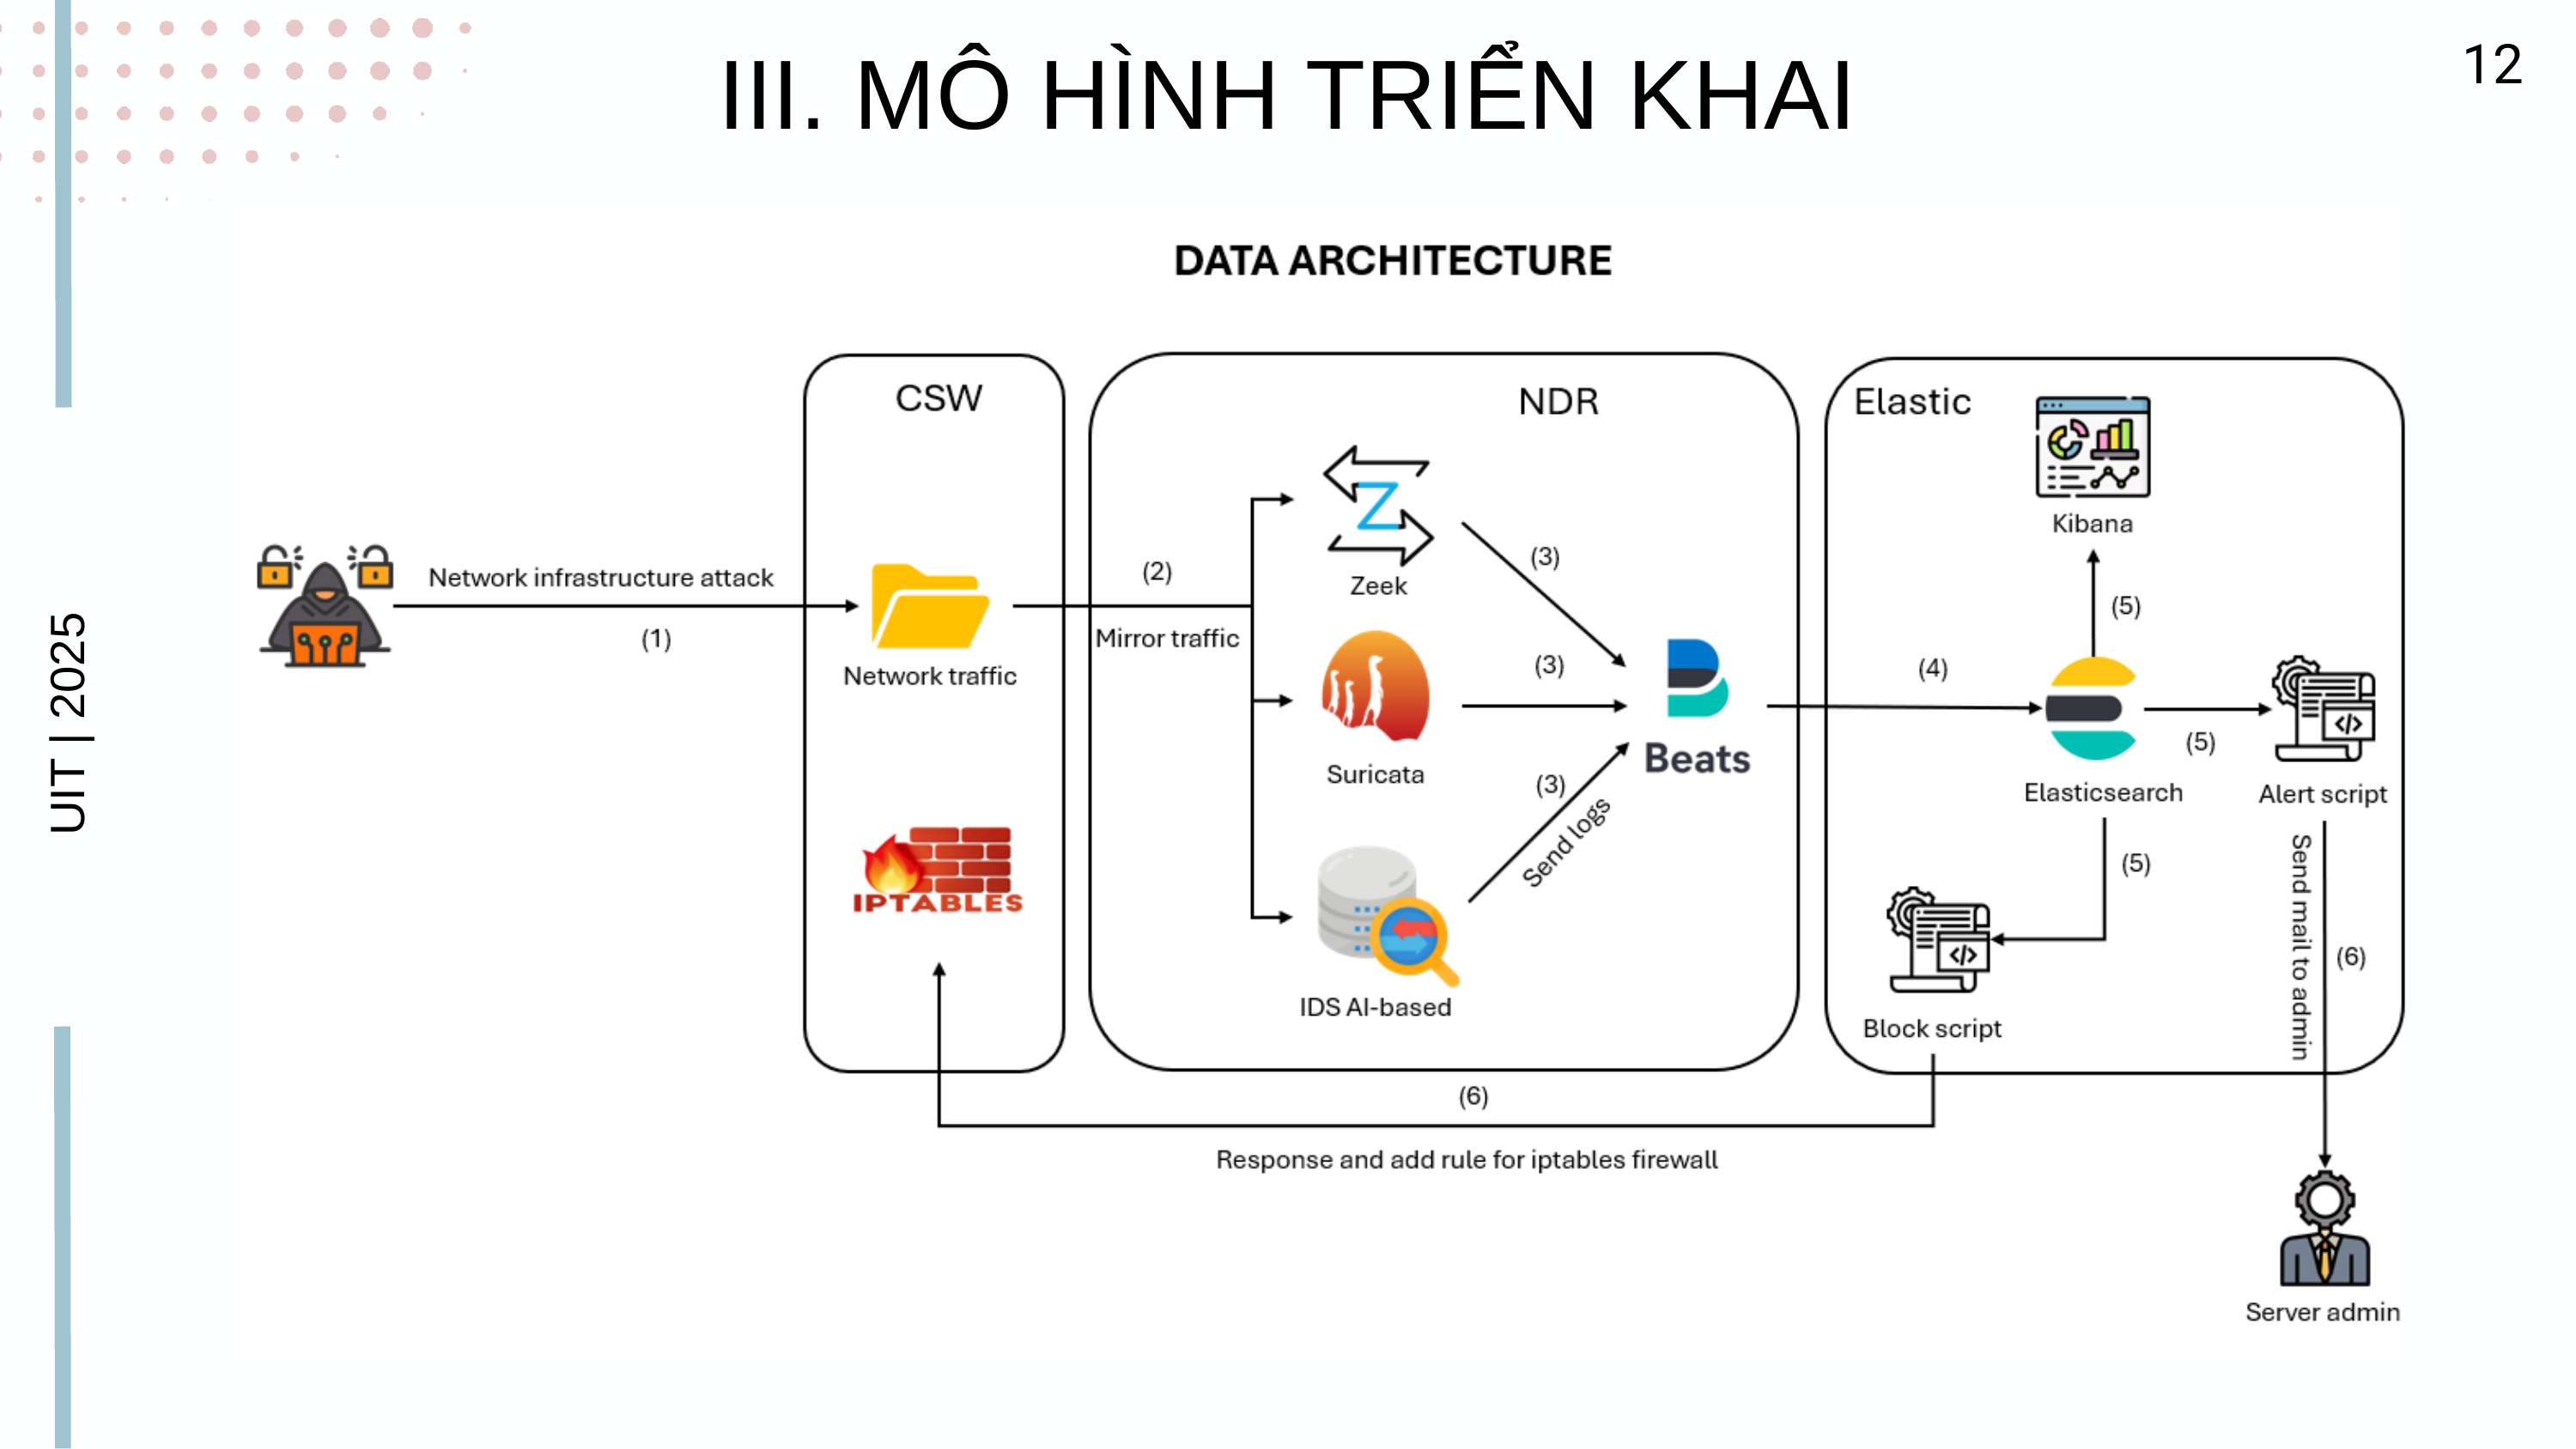

III. MÔ HÌNH TRIỂN KHAI
12

UIT | 2025